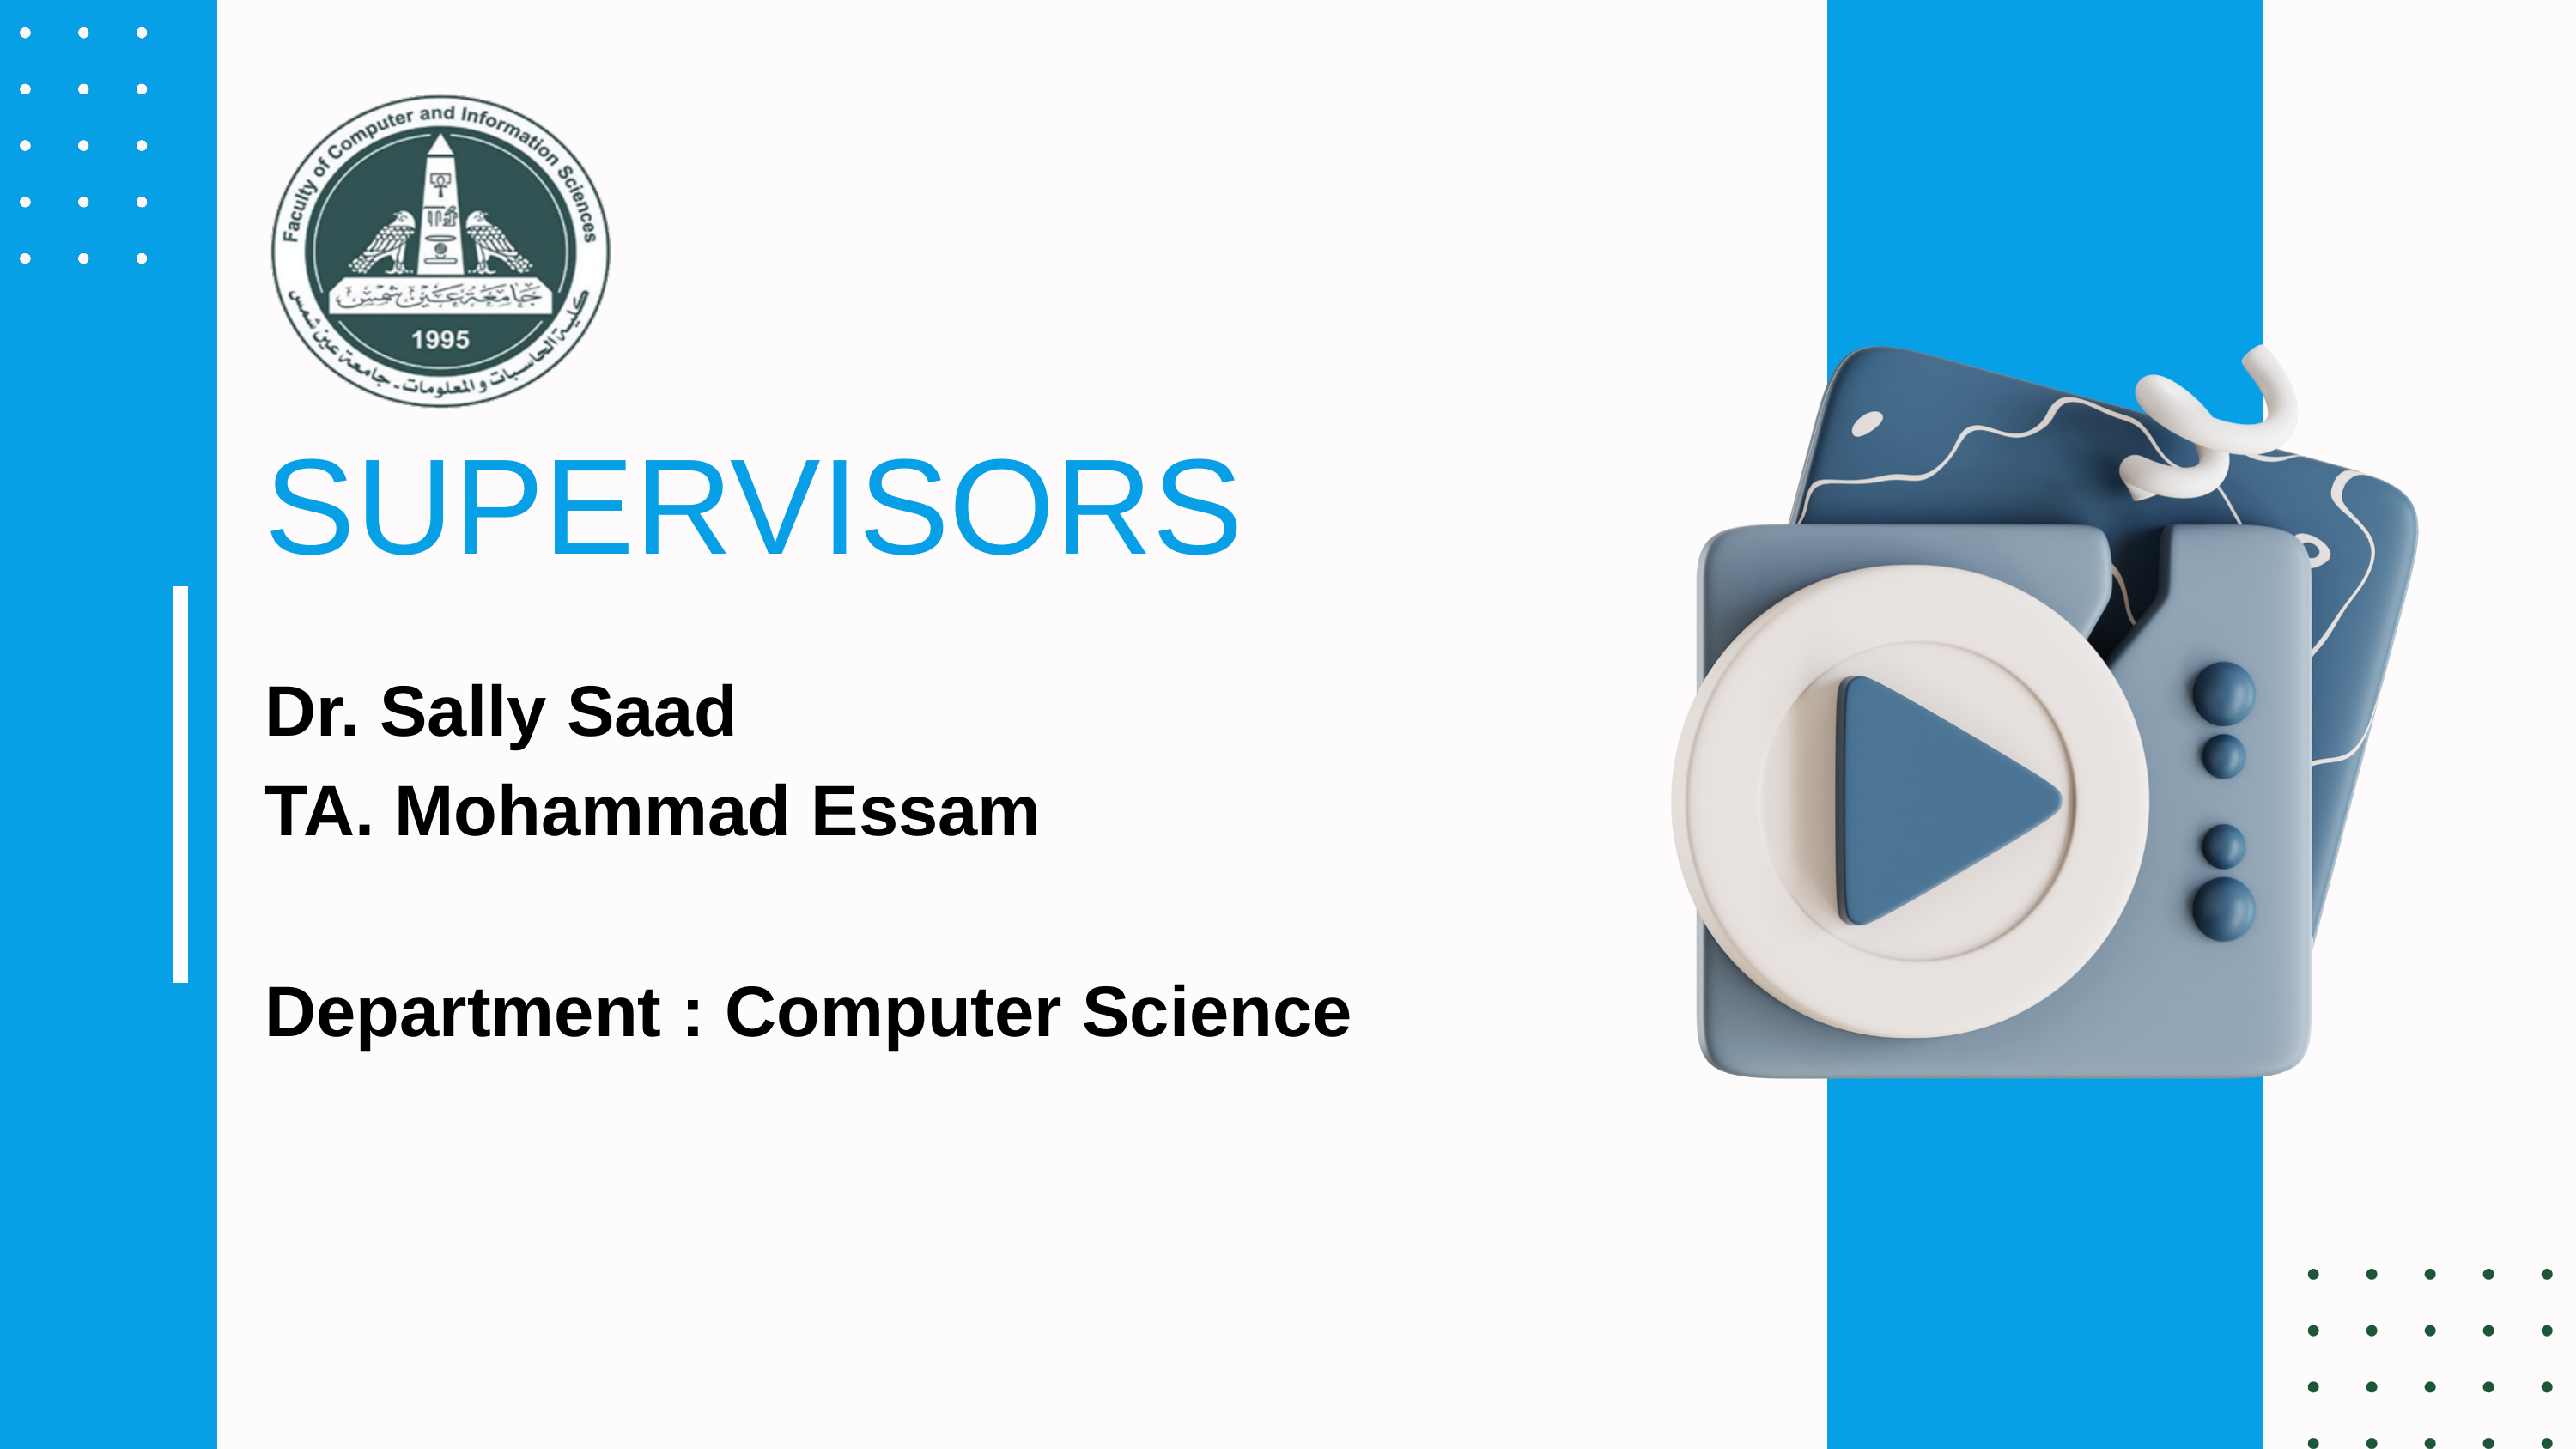

SUPERVISORS

Dr. Sally Saad
TA. Mohammad Essam

Department : Computer Science